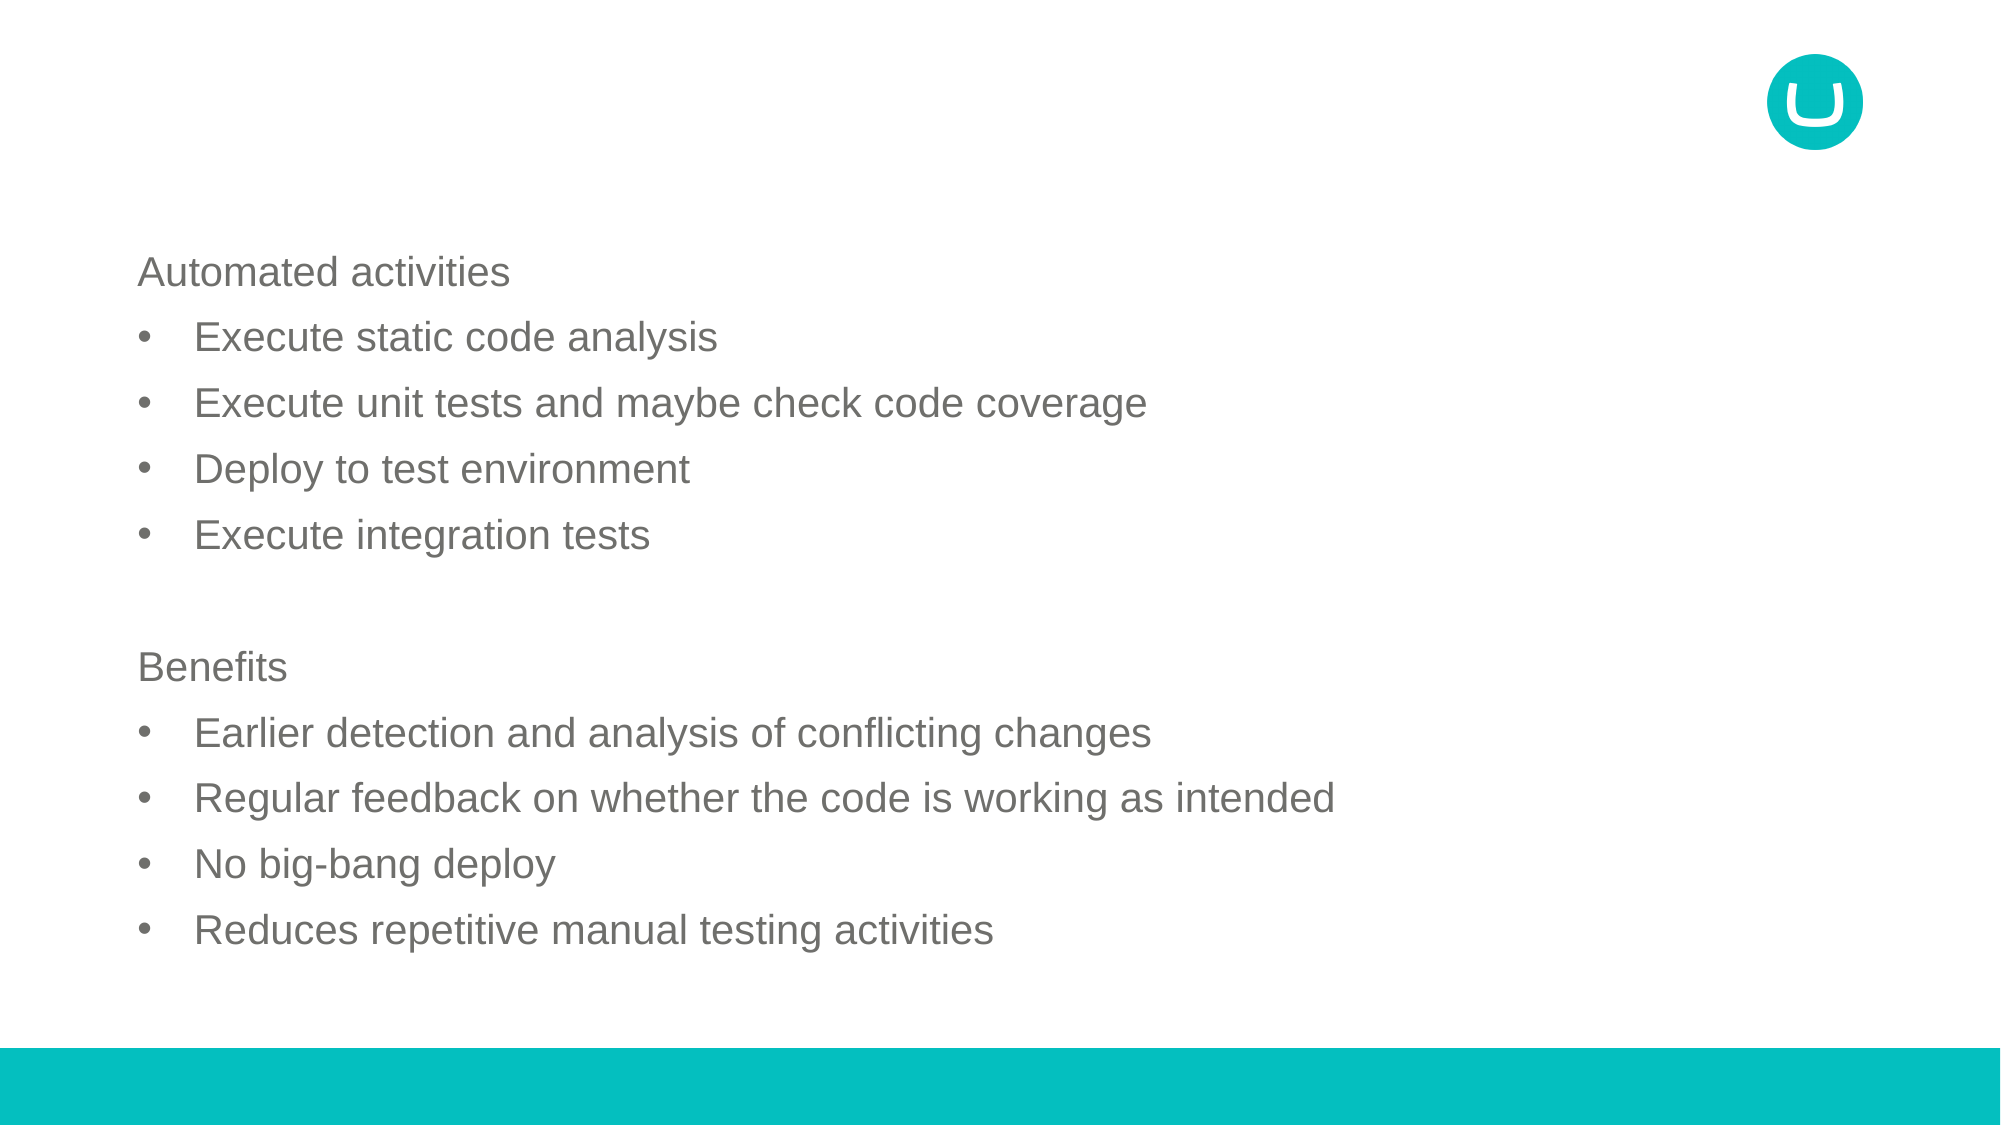

#
Automated activities
Execute static code analysis
Execute unit tests and maybe check code coverage
Deploy to test environment
Execute integration tests

Benefits
Earlier detection and analysis of conflicting changes
Regular feedback on whether the code is working as intended
No big-bang deploy
Reduces repetitive manual testing activities